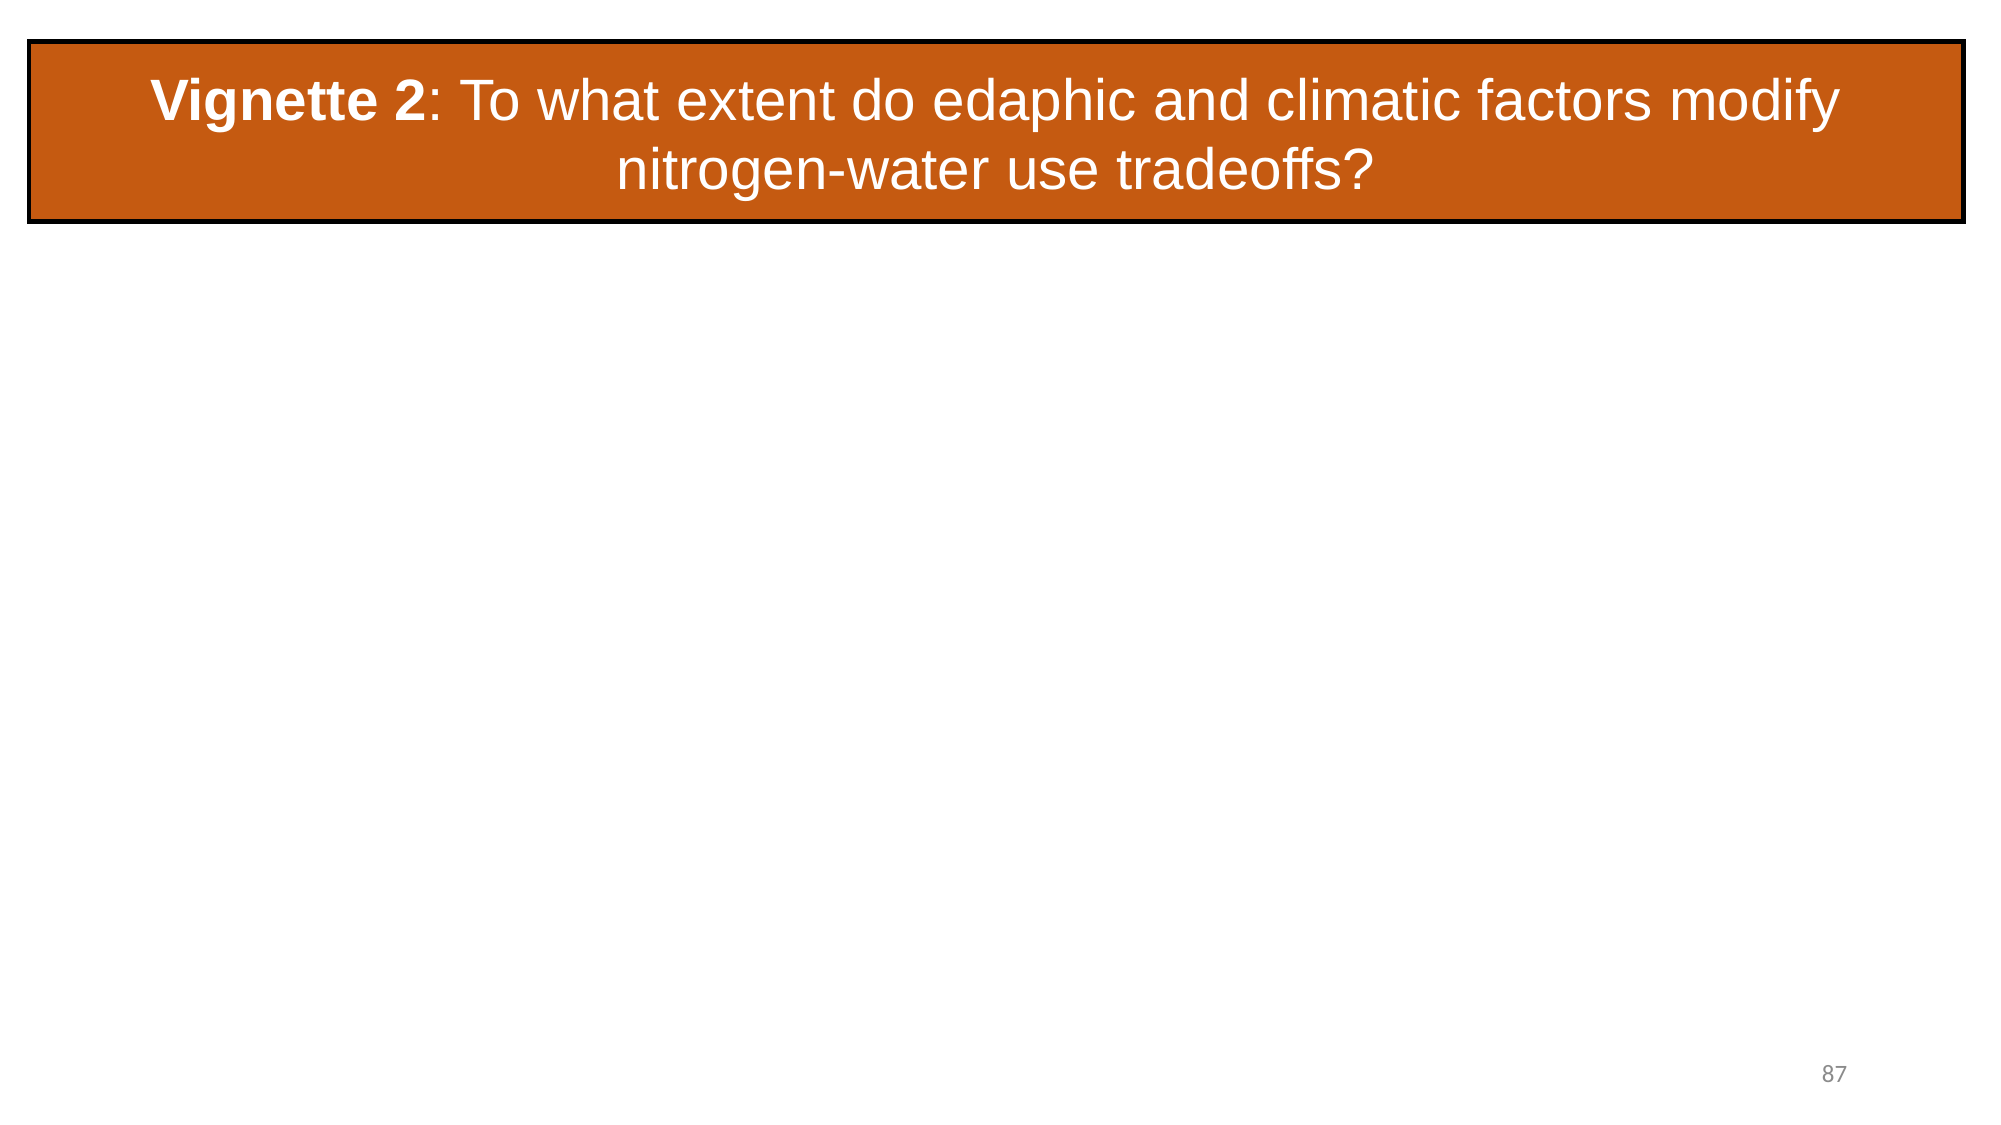

Vignette 2: To what extent do edaphic and climatic factors modify nitrogen-water use tradeoffs?
87